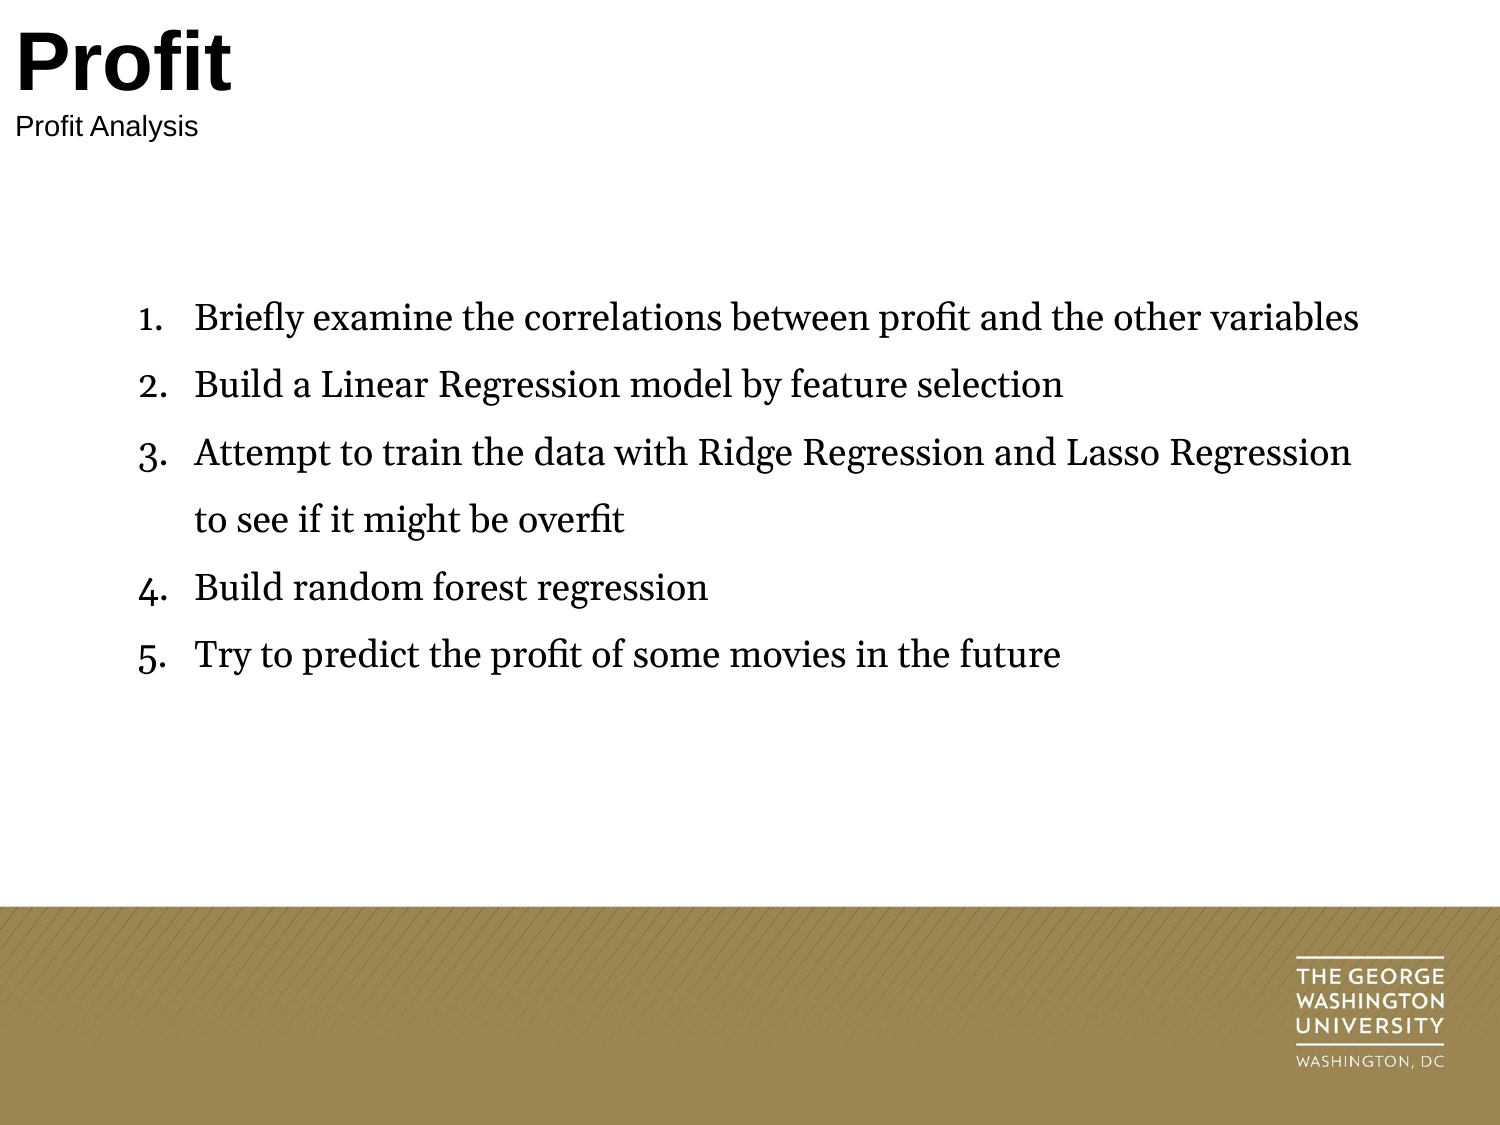

# Profit
Profit Analysis
Briefly examine the correlations between profit and the other variables
Build a Linear Regression model by feature selection
Attempt to train the data with Ridge Regression and Lasso Regression to see if it might be overfit
Build random forest regression
Try to predict the profit of some movies in the future